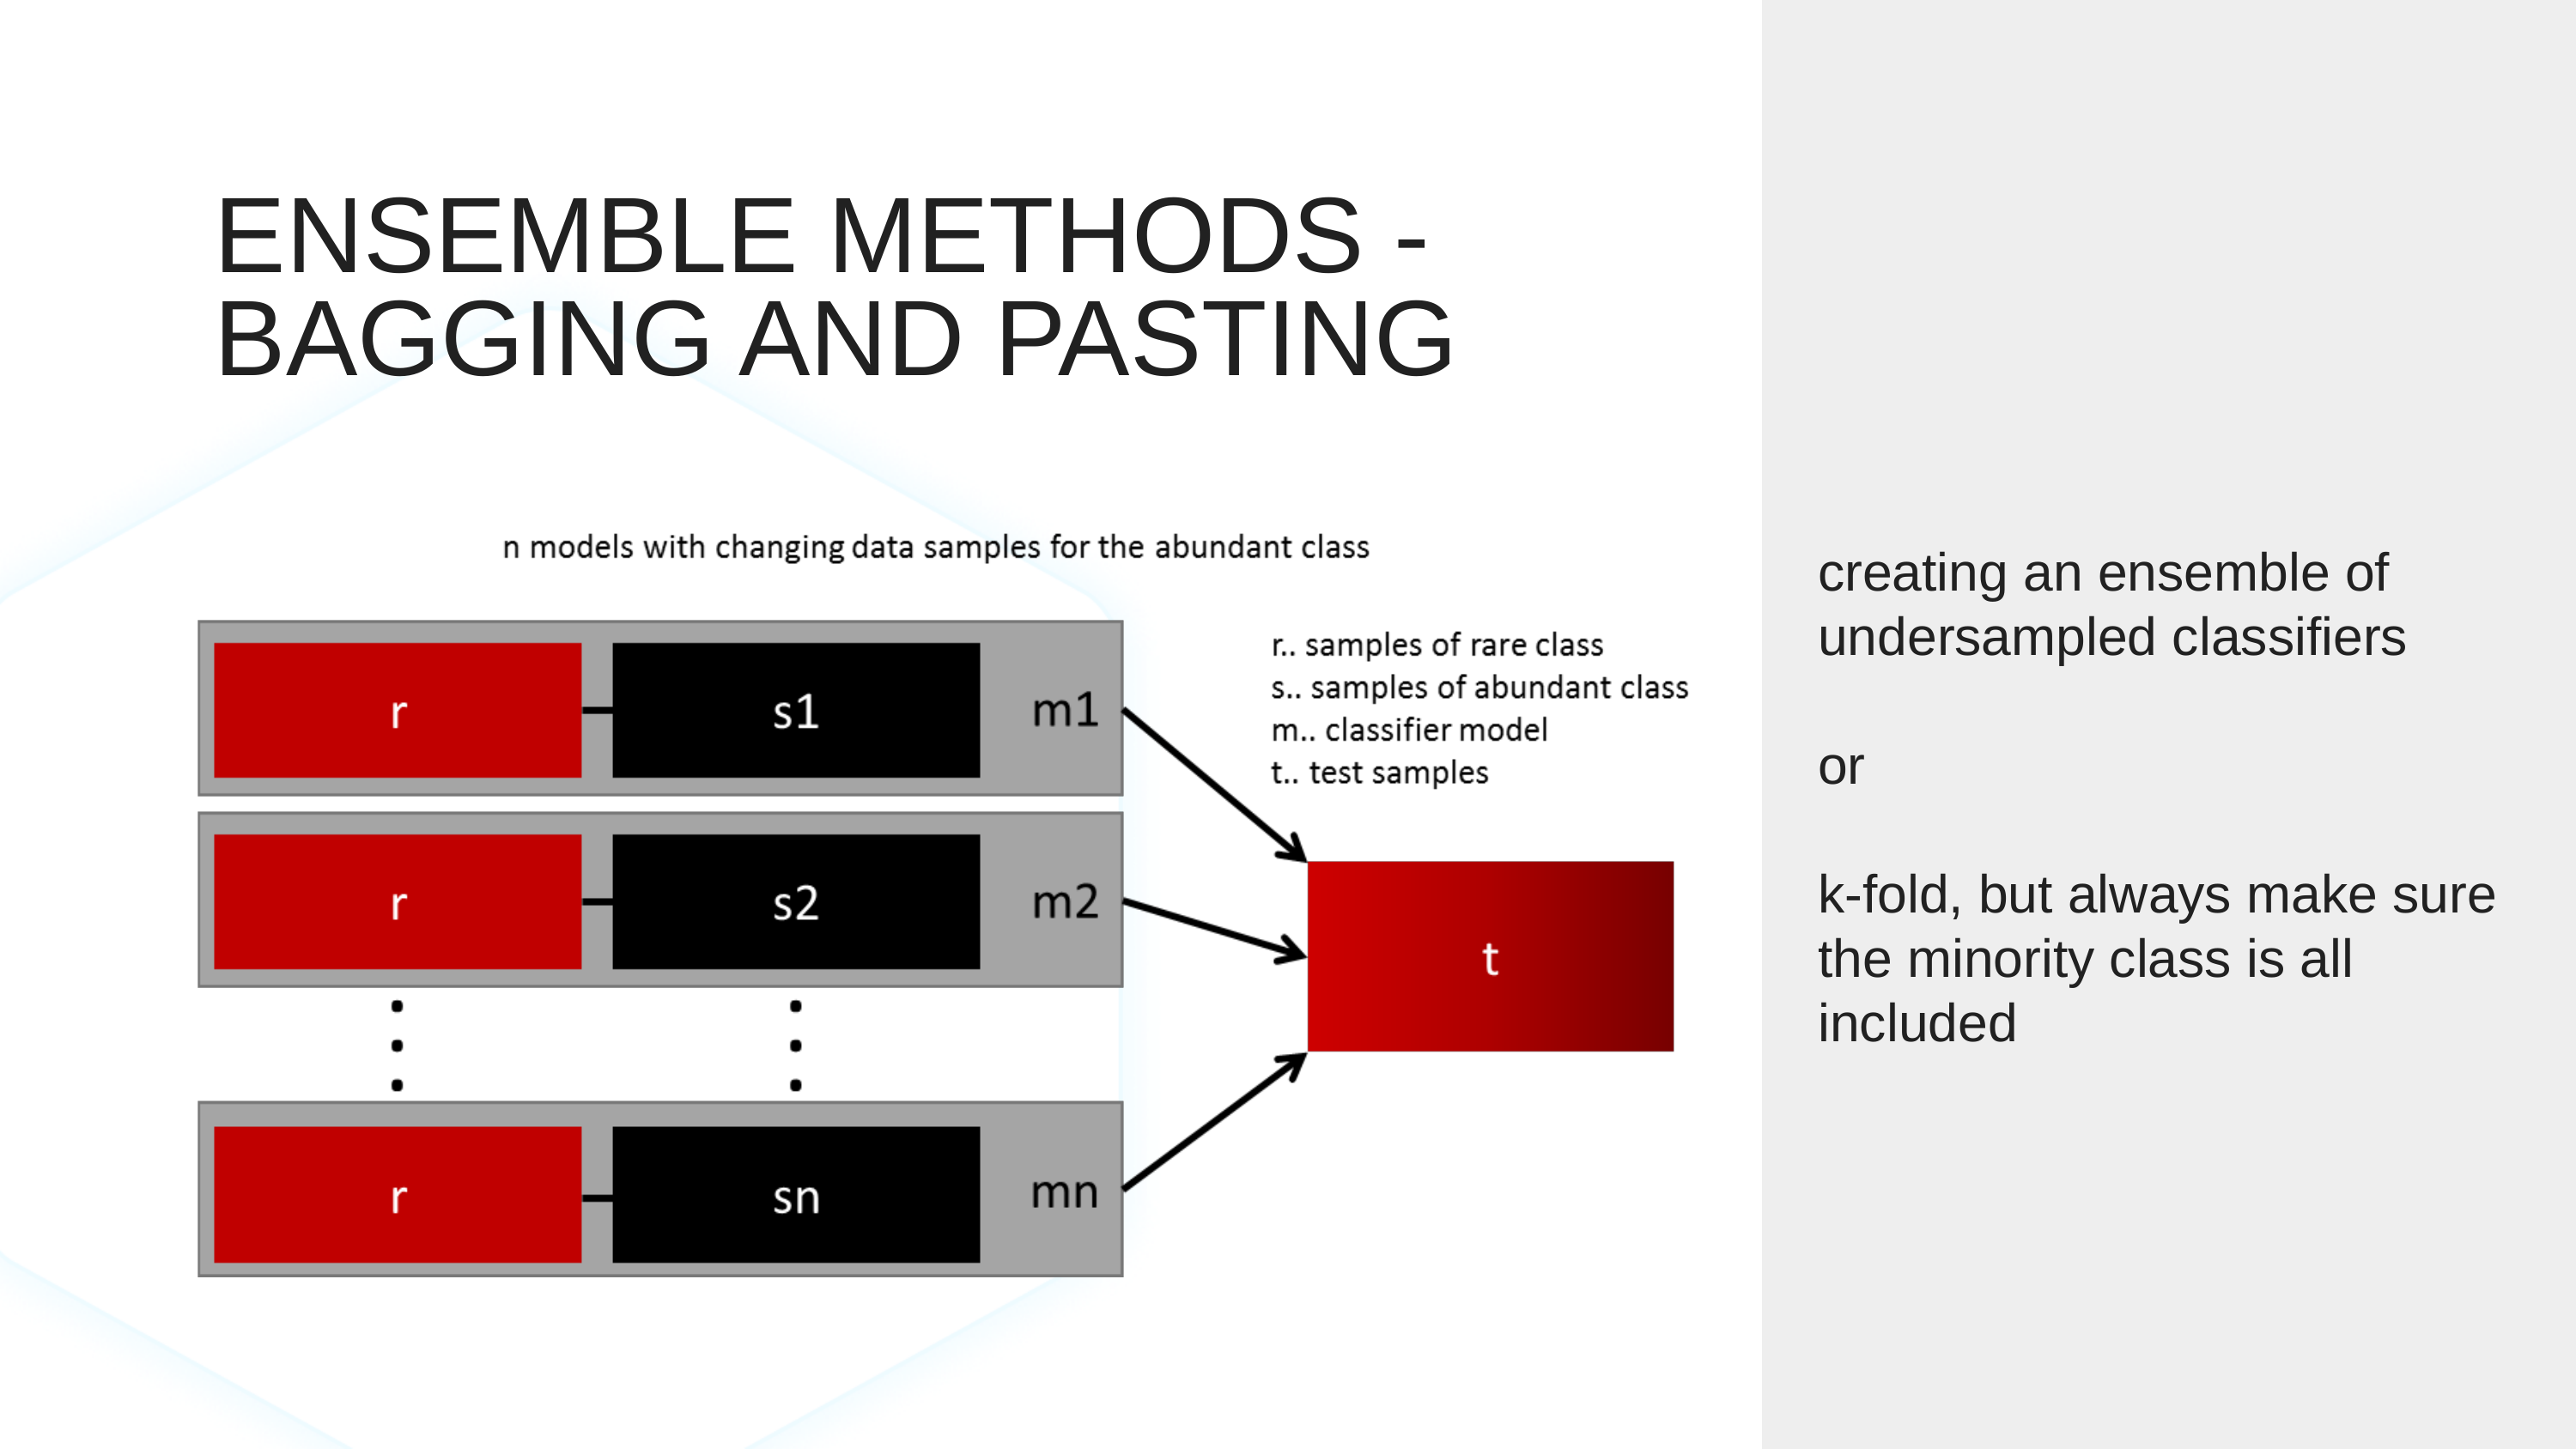

ENSEMBLE METHODS - BAGGING AND PASTING

creating an ensemble of undersampled classifiers

or

k-fold, but always make sure the minority class is all included